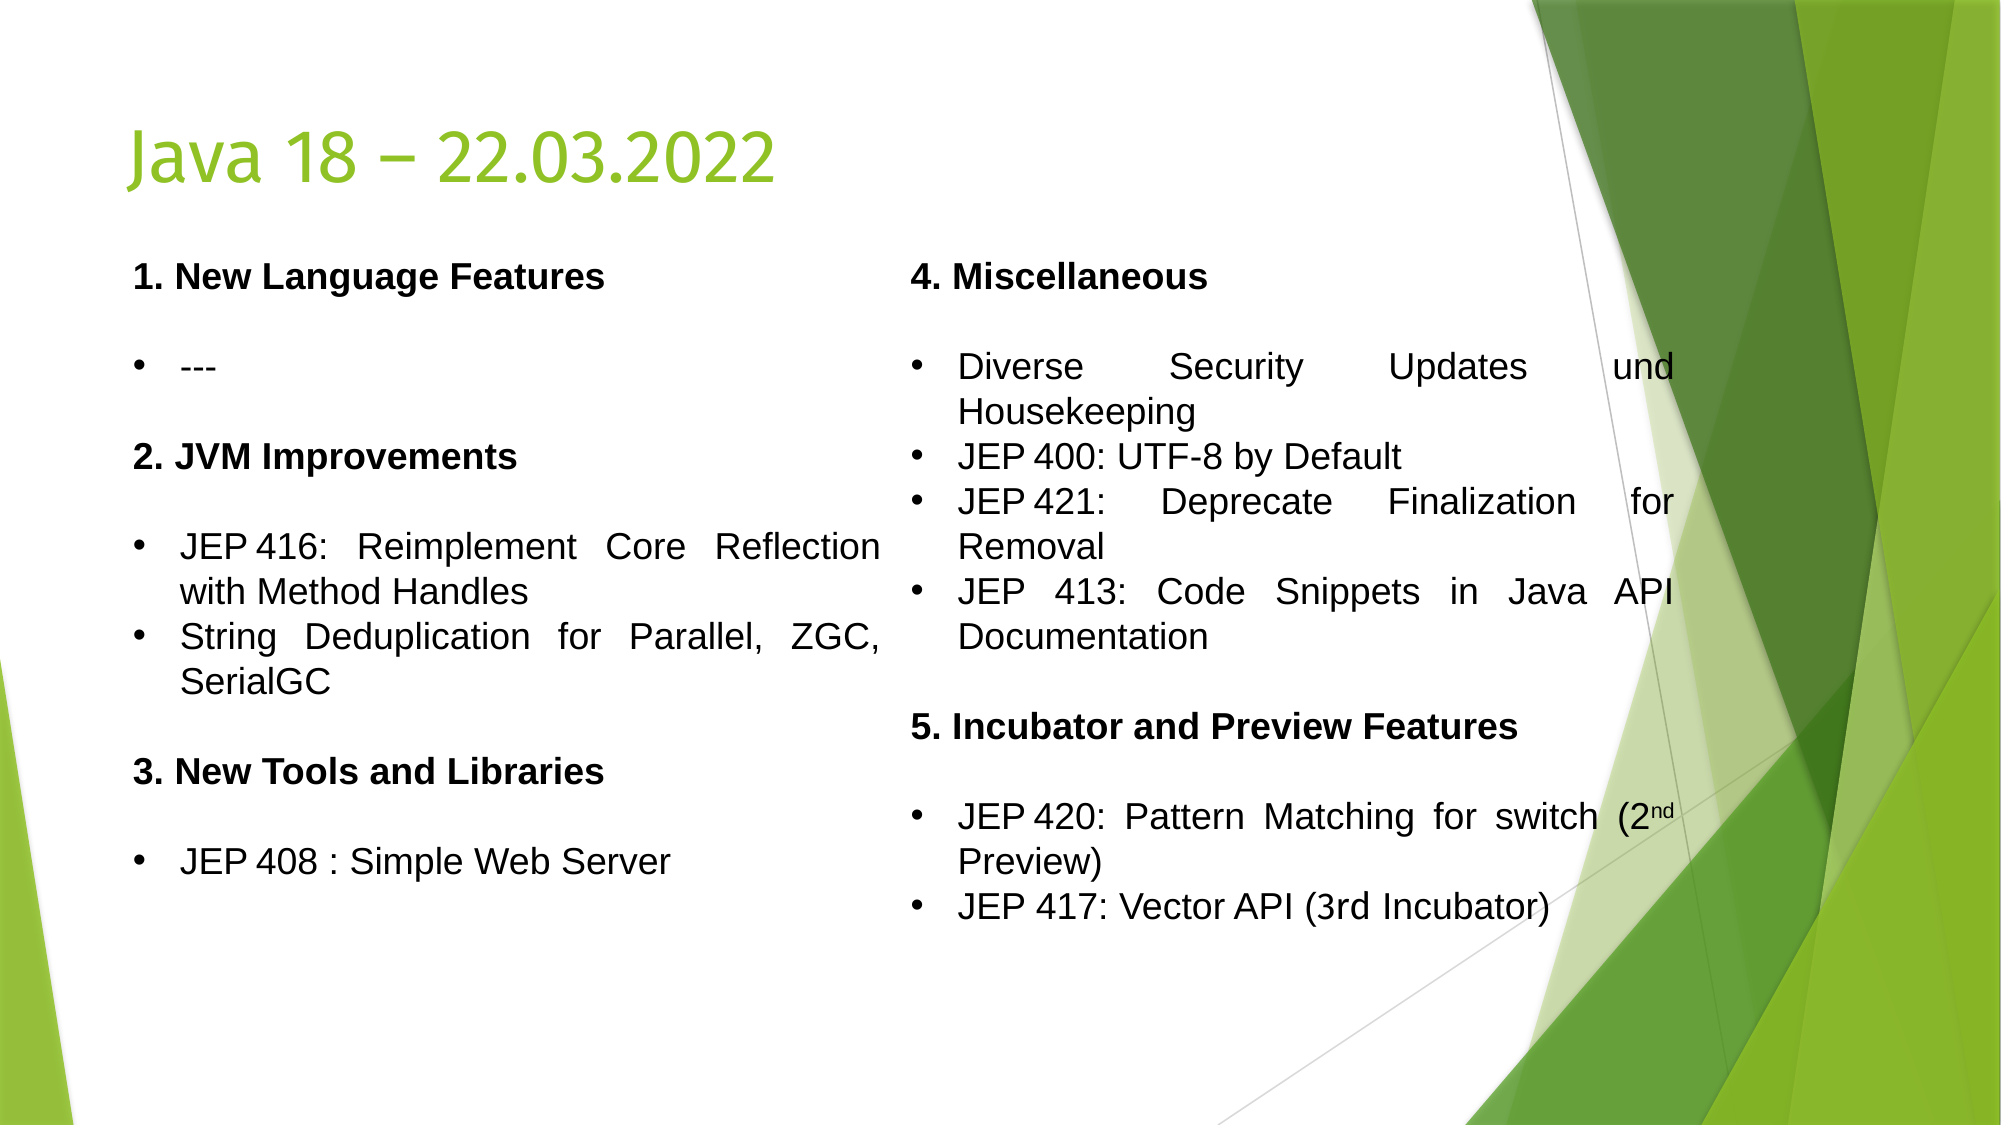

# Java 18 – 22.03.2022
1. New Language Features

---

2. JVM Improvements

JEP 416: Reimplement Core Reflection with Method Handles
String Deduplication for Parallel, ZGC, SerialGC

3. New Tools and Libraries

JEP 408 : Simple Web Server

4. Miscellaneous

Diverse Security Updates und Housekeeping
JEP 400: UTF-8 by Default
JEP 421: Deprecate Finalization for Removal
JEP 413: Code Snippets in Java API Documentation

5. Incubator and Preview Features

JEP 420: Pattern Matching for switch (2nd Preview)
JEP 417: Vector API (3rd Incubator)